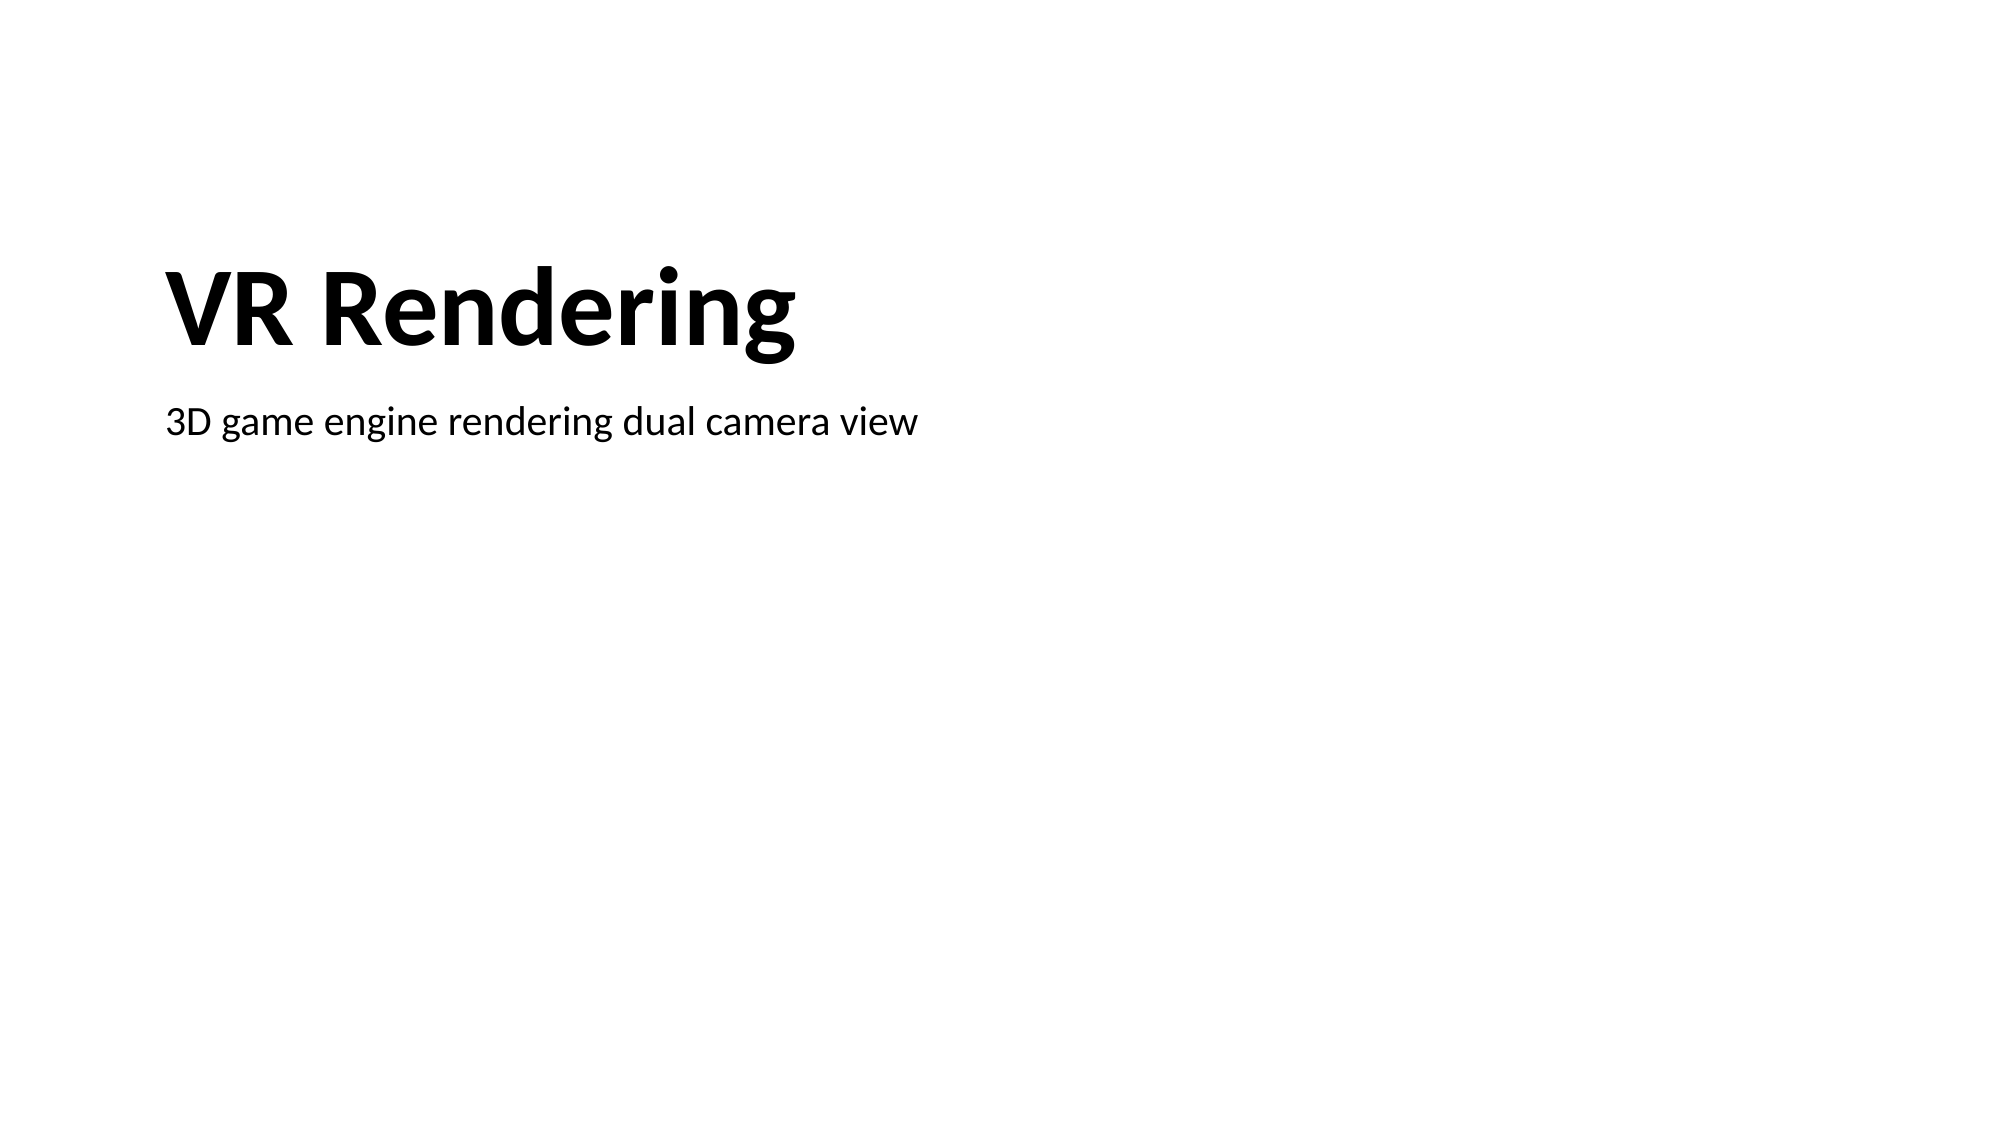

VR Rendering
3D game engine rendering dual camera view